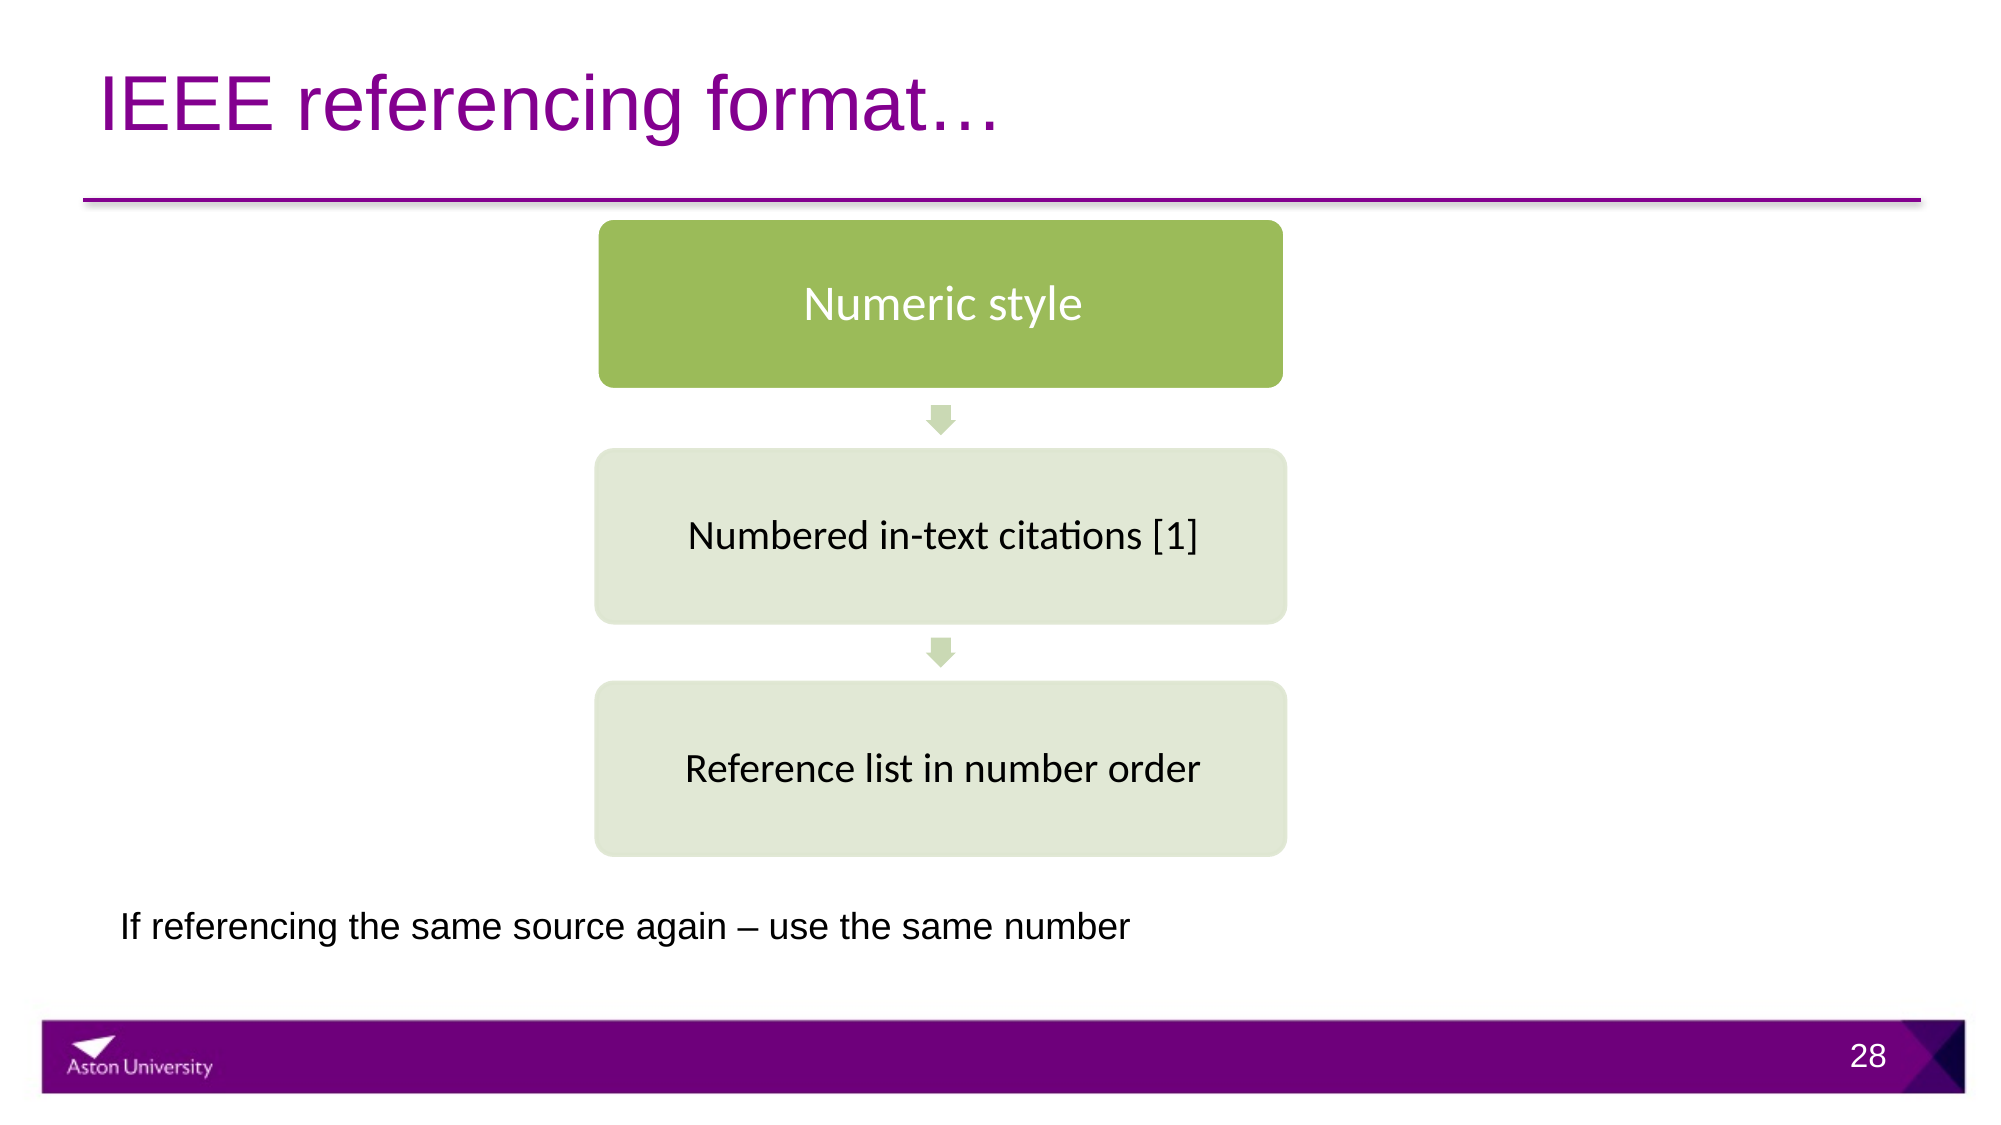

# IEEE referencing format…
Numeric style
Numbered in-text citations [1]
Reference list in number order
If referencing the same source again – use the same number